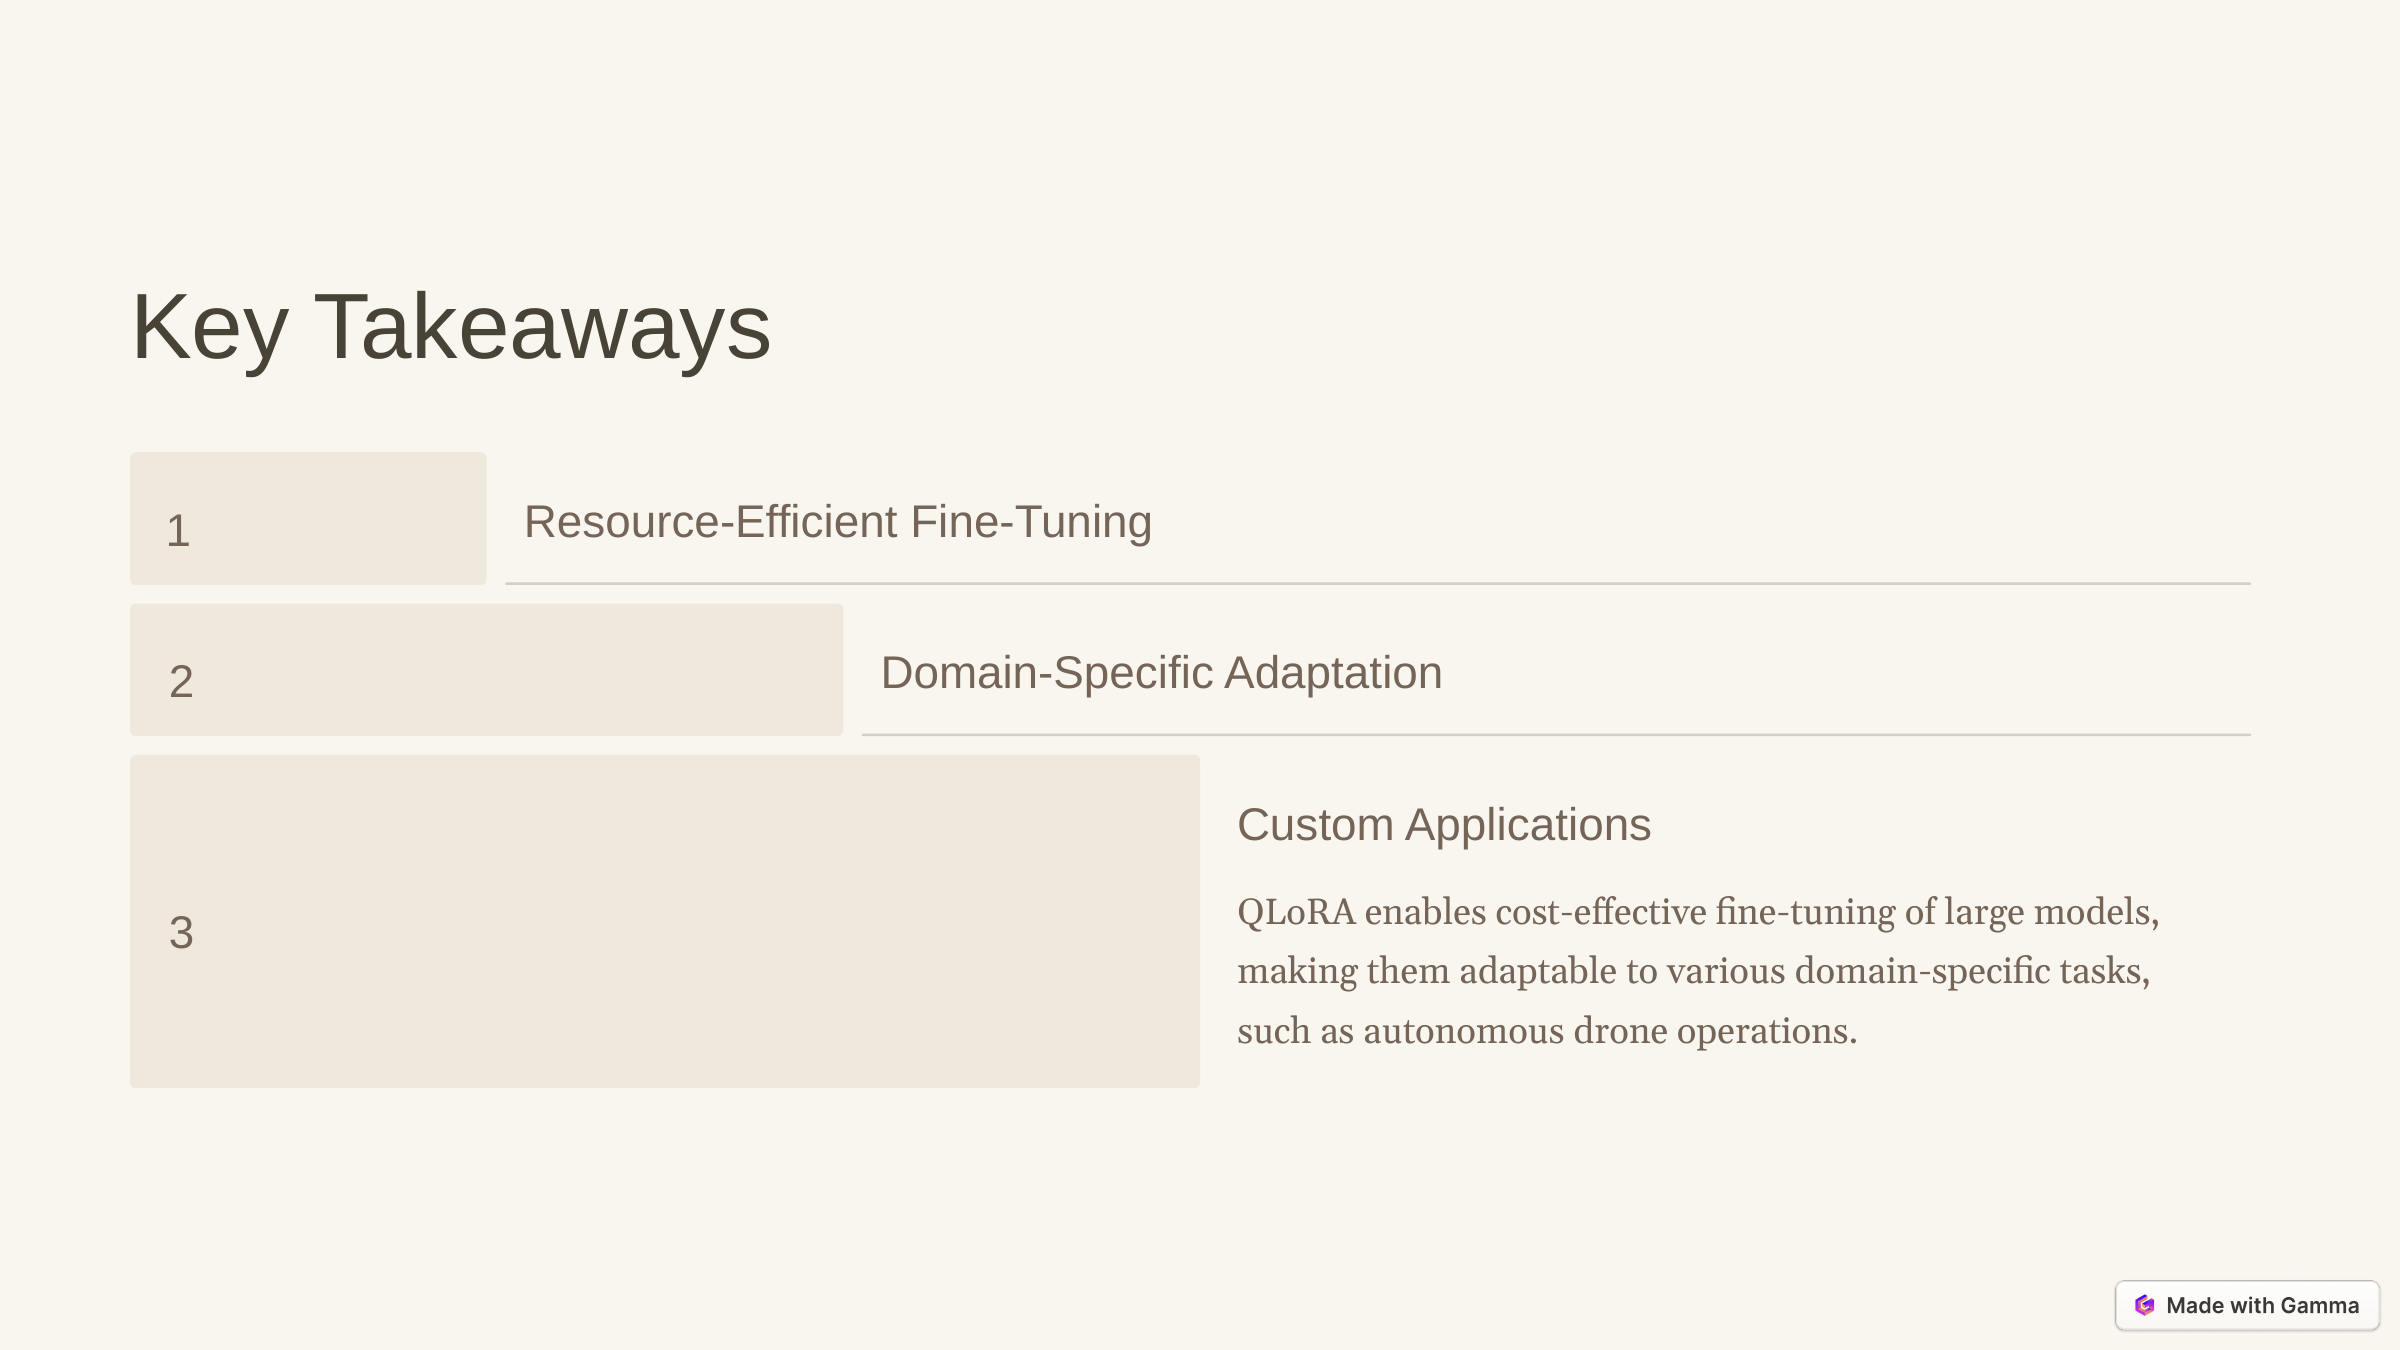

Key Takeaways

1
Resource-Efficient Fine-Tuning

2
Domain-Specific Adaptation

Custom Applications
QLoRA enables cost-effective fine-tuning of large models, making them adaptable to various domain-specific tasks, such as autonomous drone operations.
3